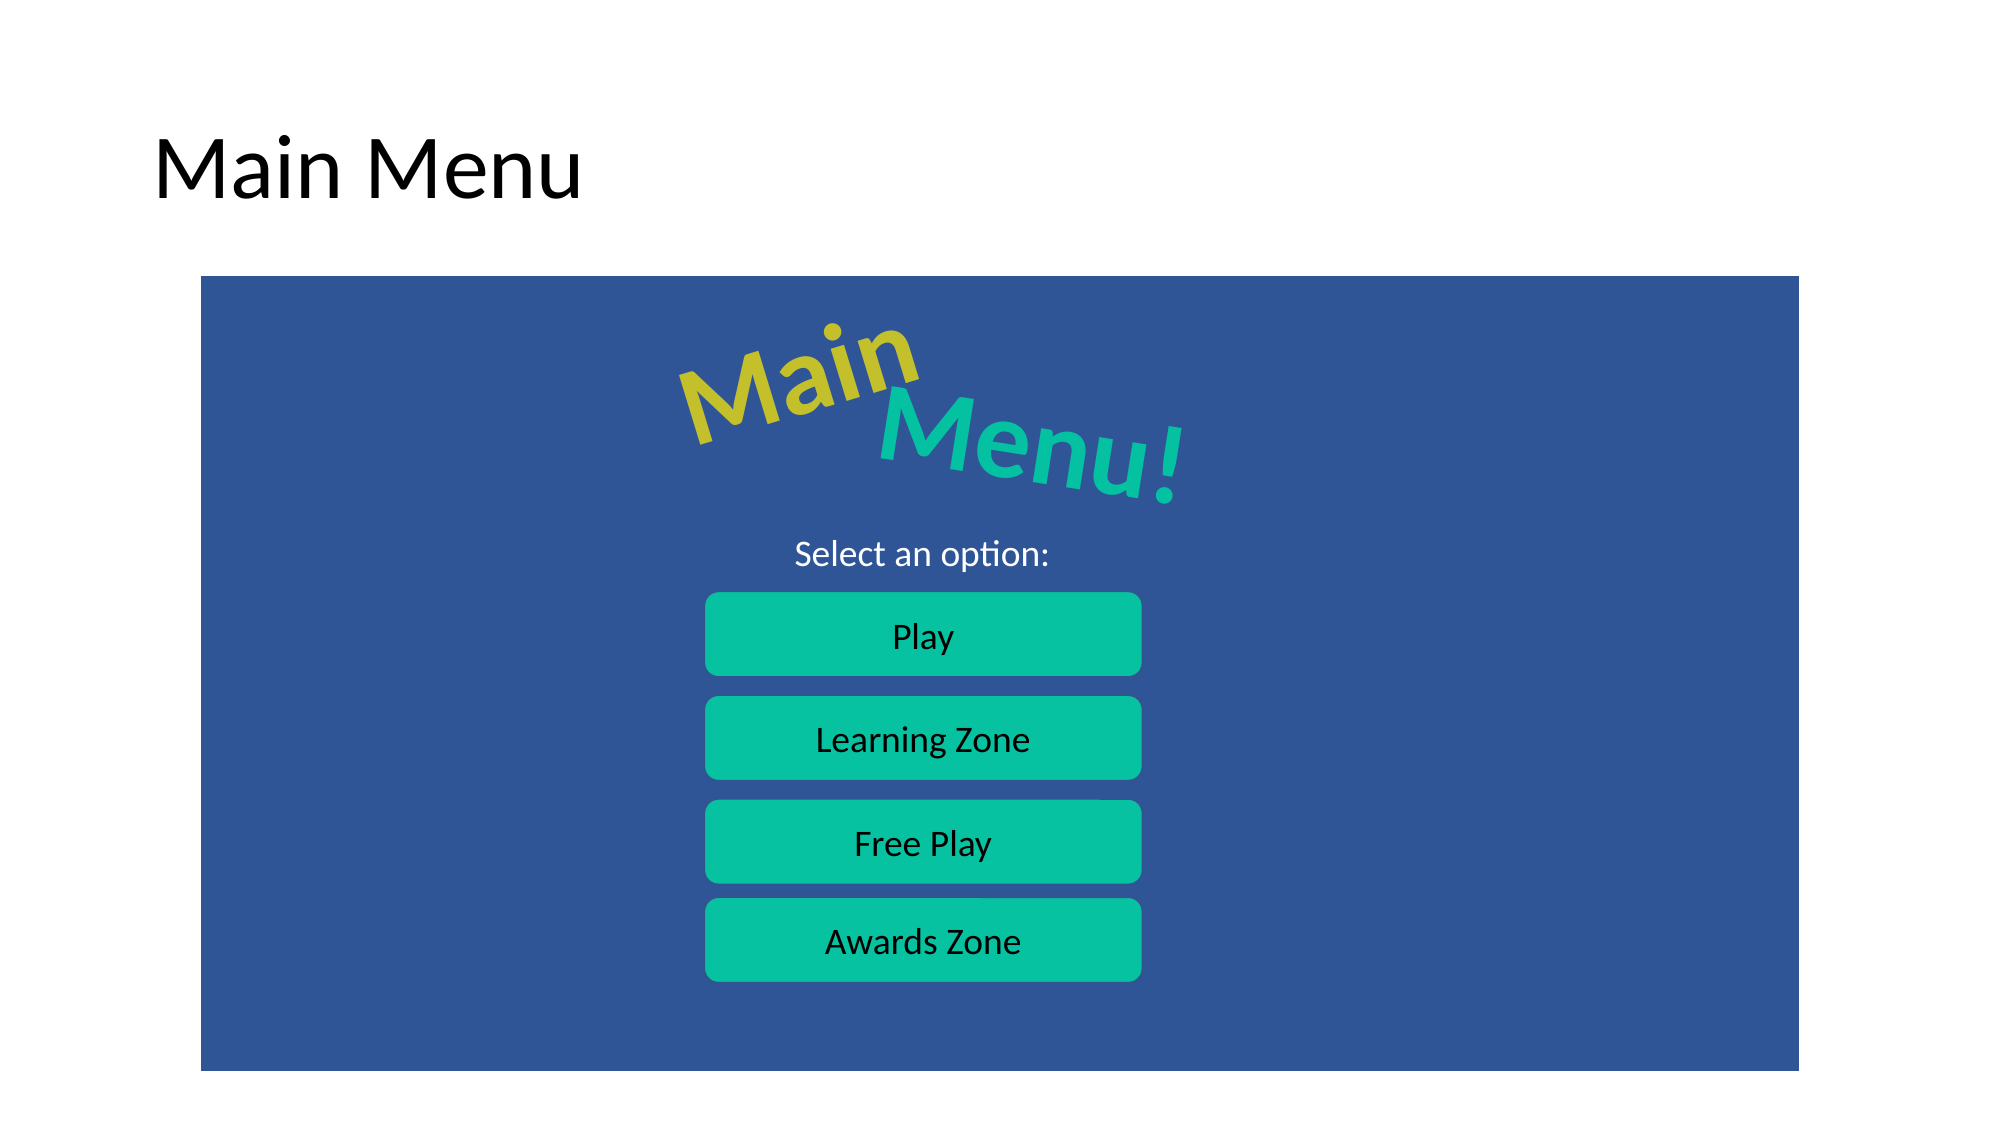

# Main Menu

Main
Menu!
Select an option:
Play
Learning Zone
Free Play
Awards Zone